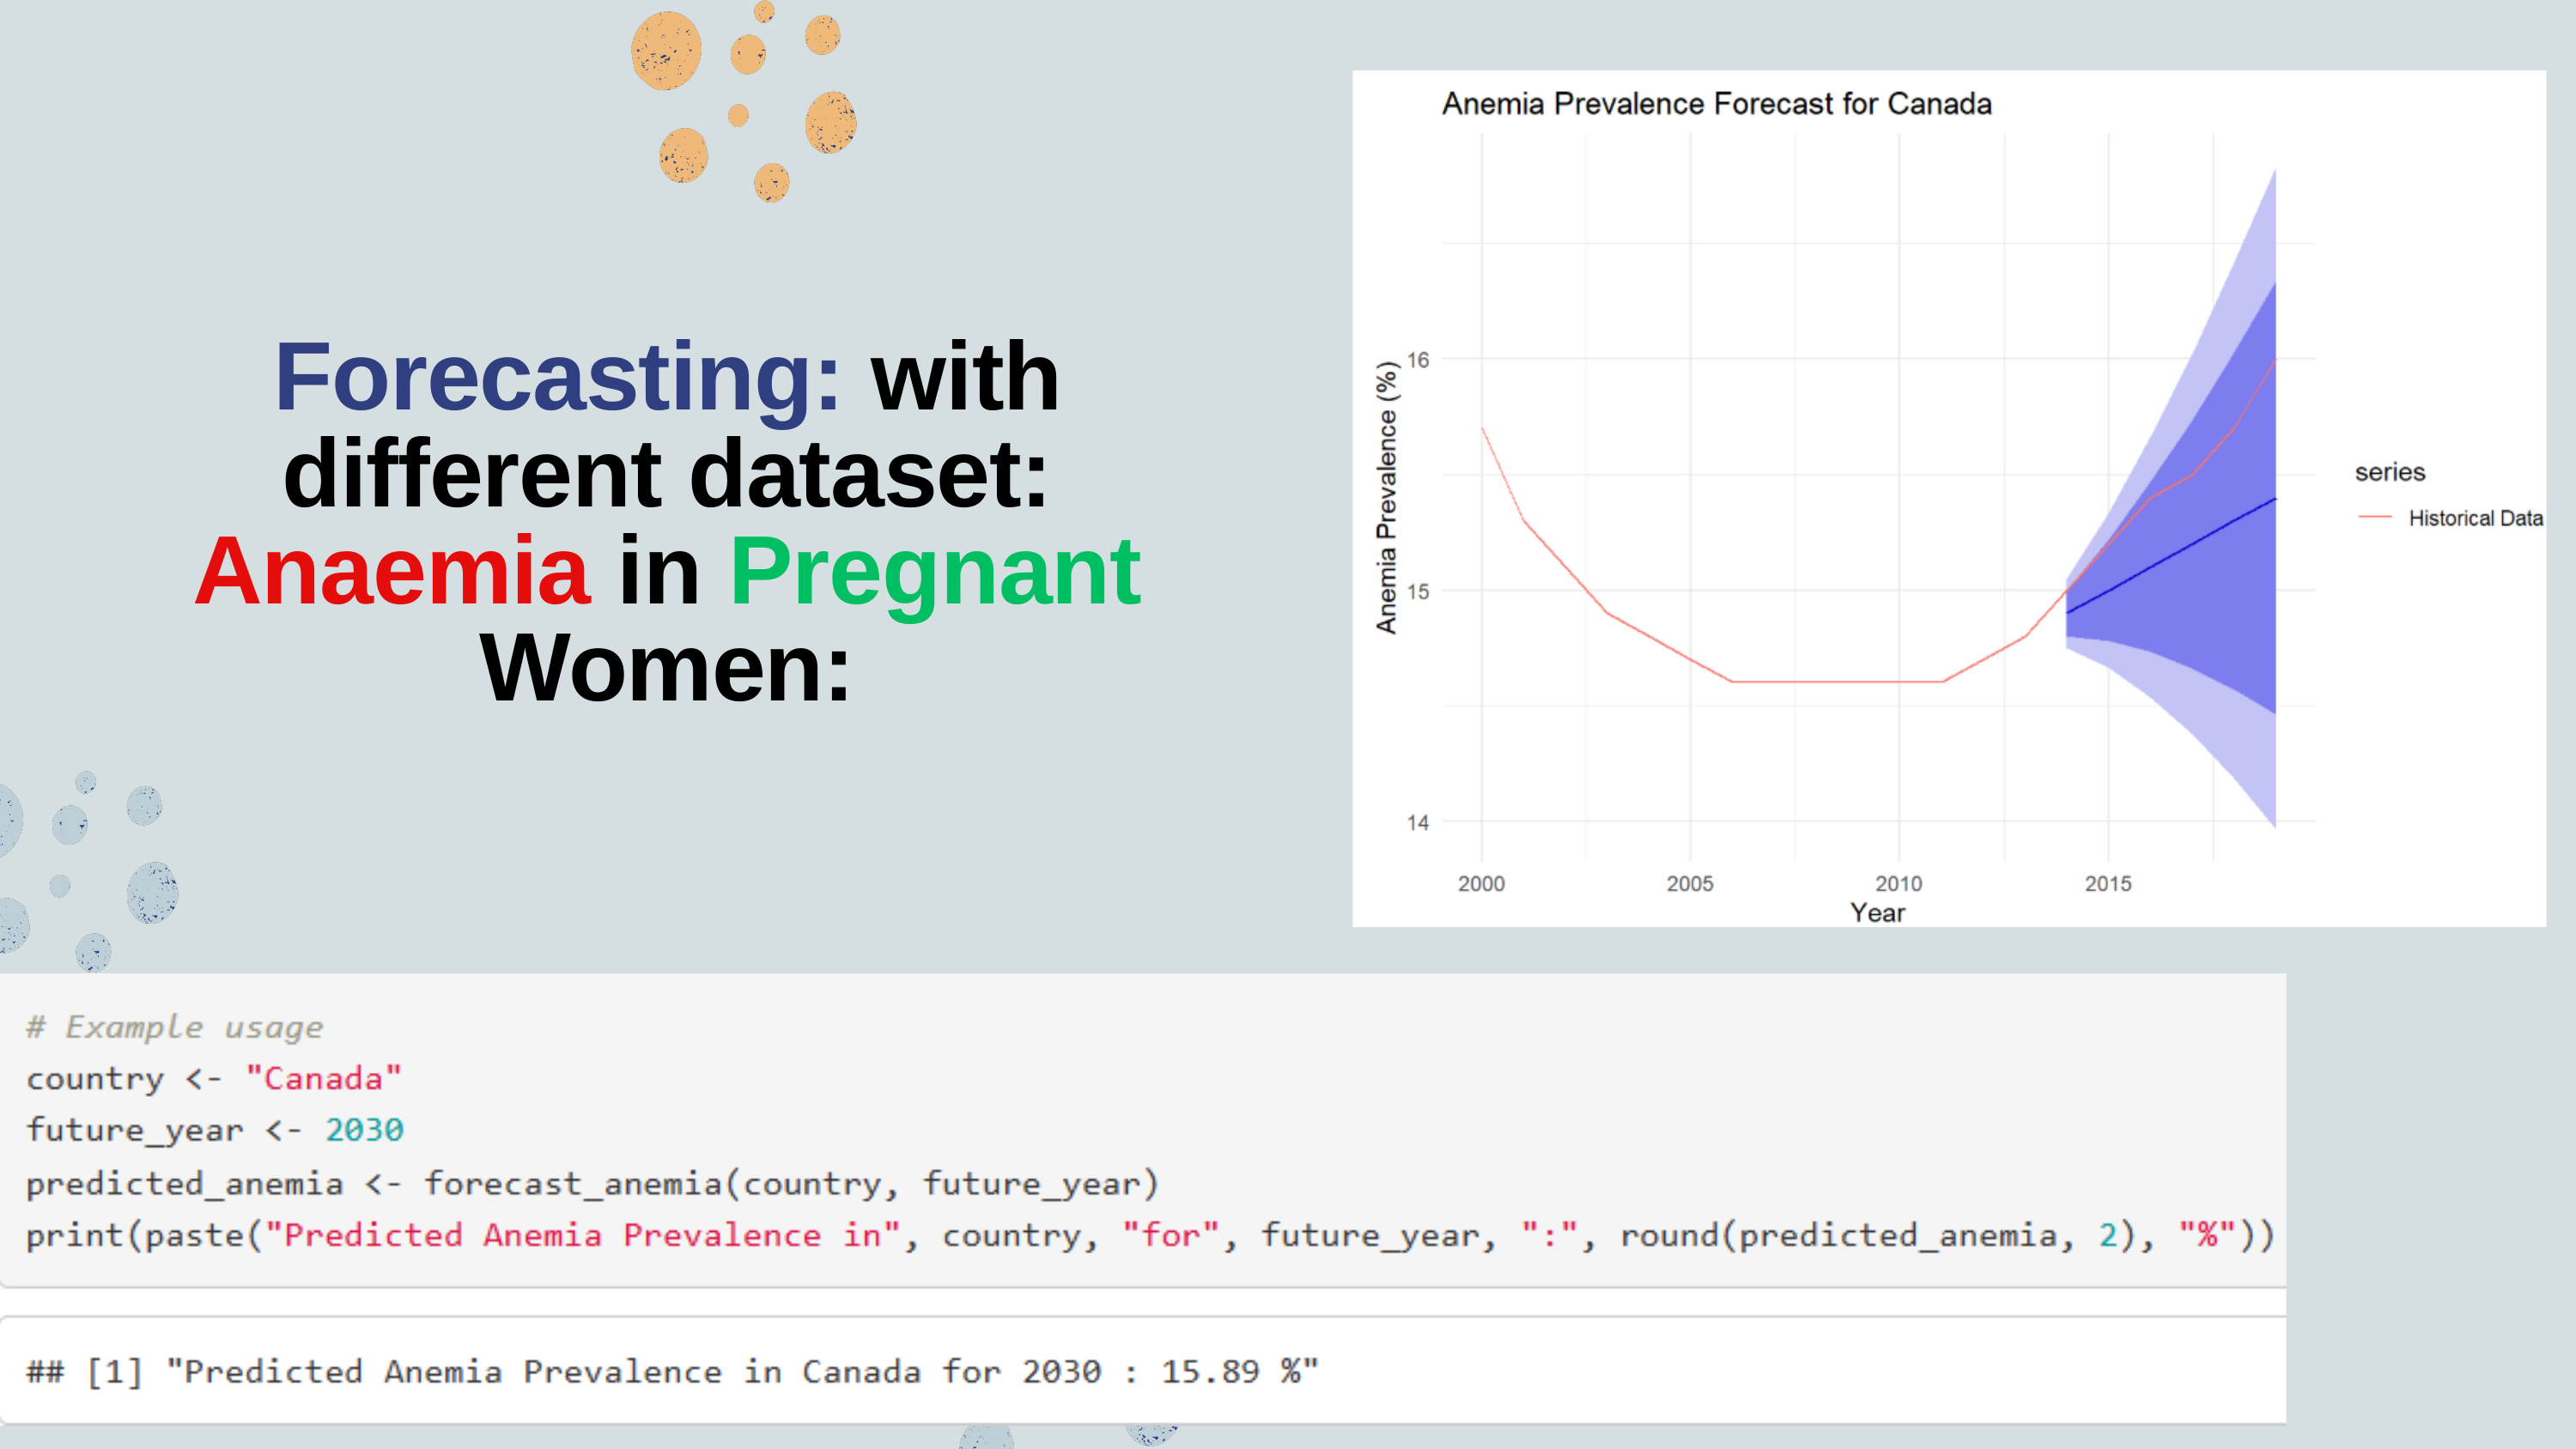

Forecasting: with different dataset:
Anaemia in Pregnant Women: